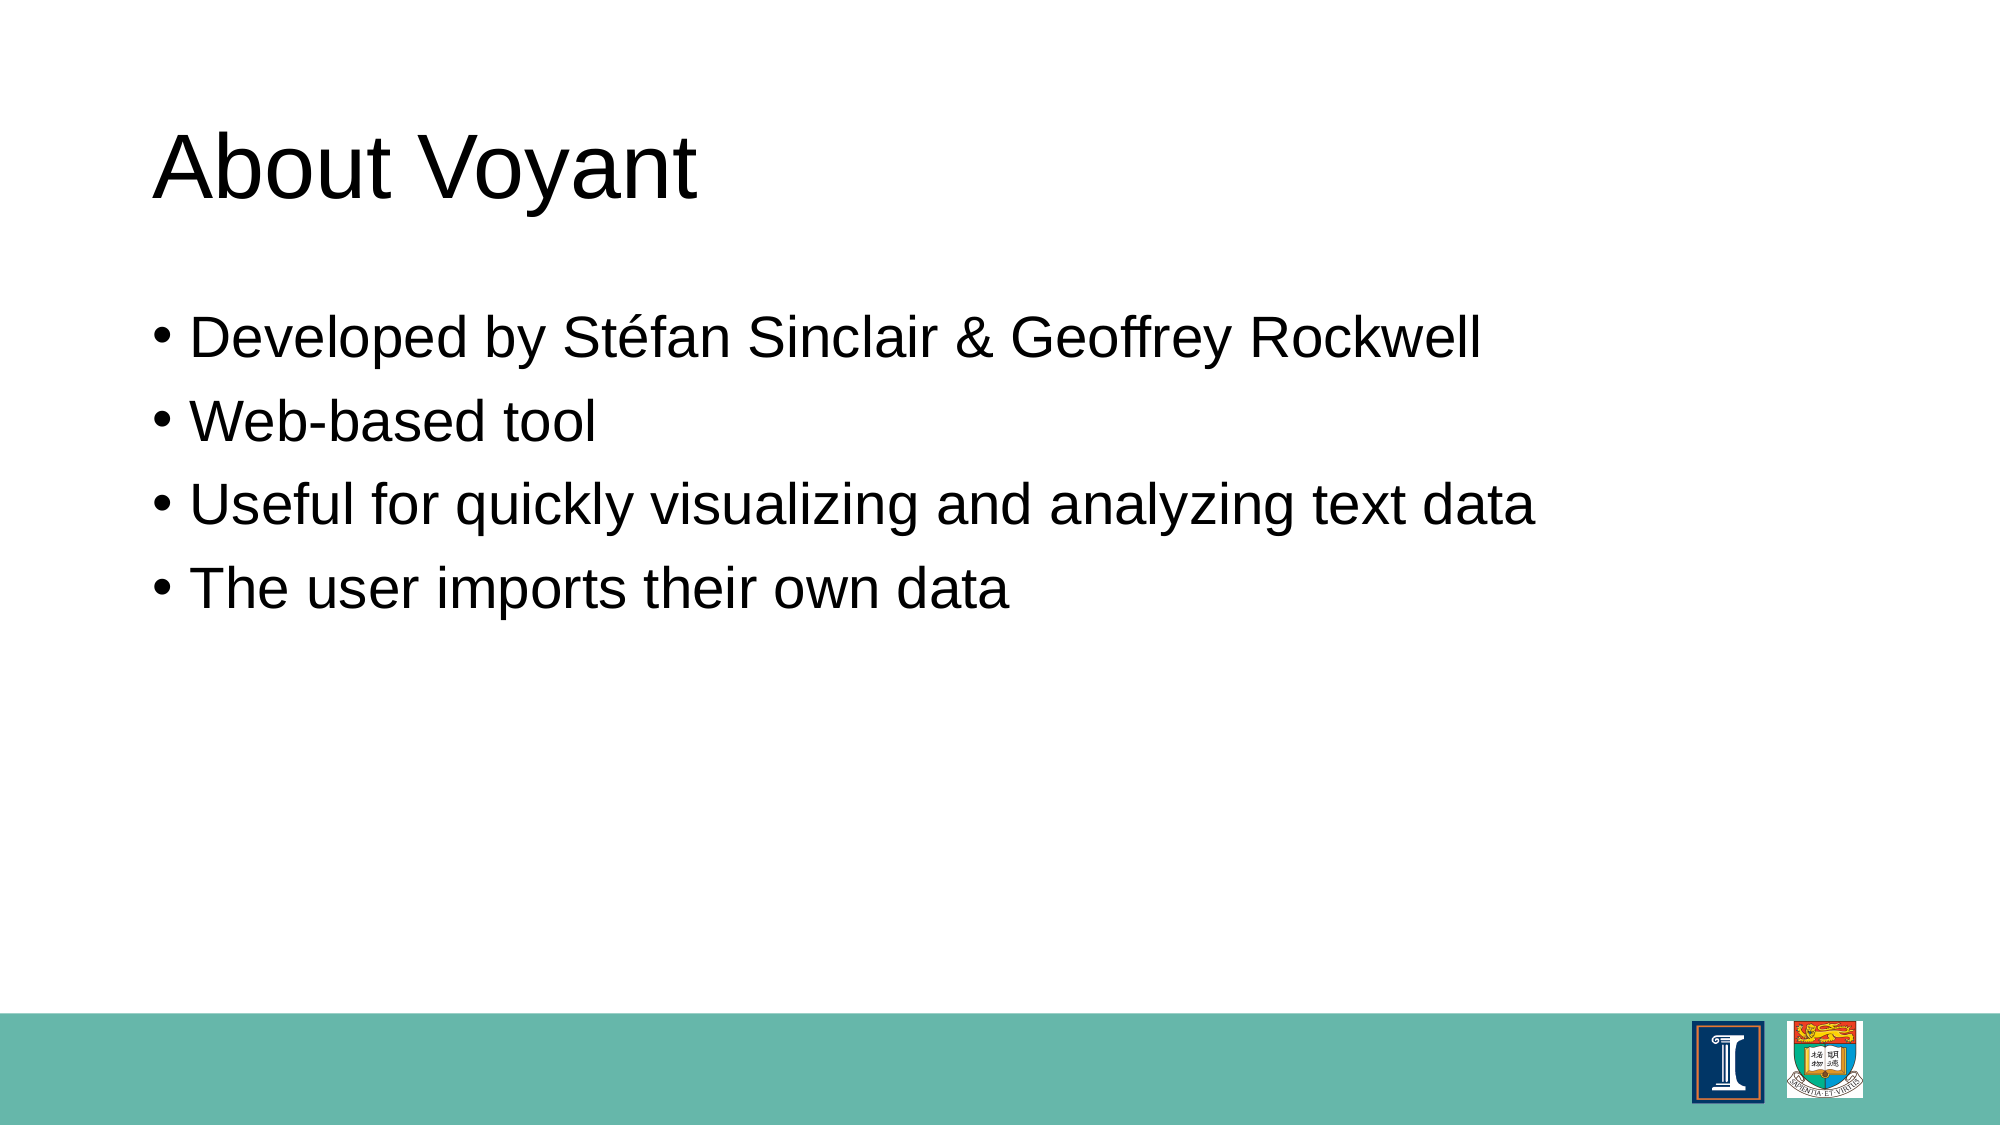

# About Voyant
Developed by Stéfan Sinclair & Geoffrey Rockwell
Web-based tool
Useful for quickly visualizing and analyzing text data
The user imports their own data